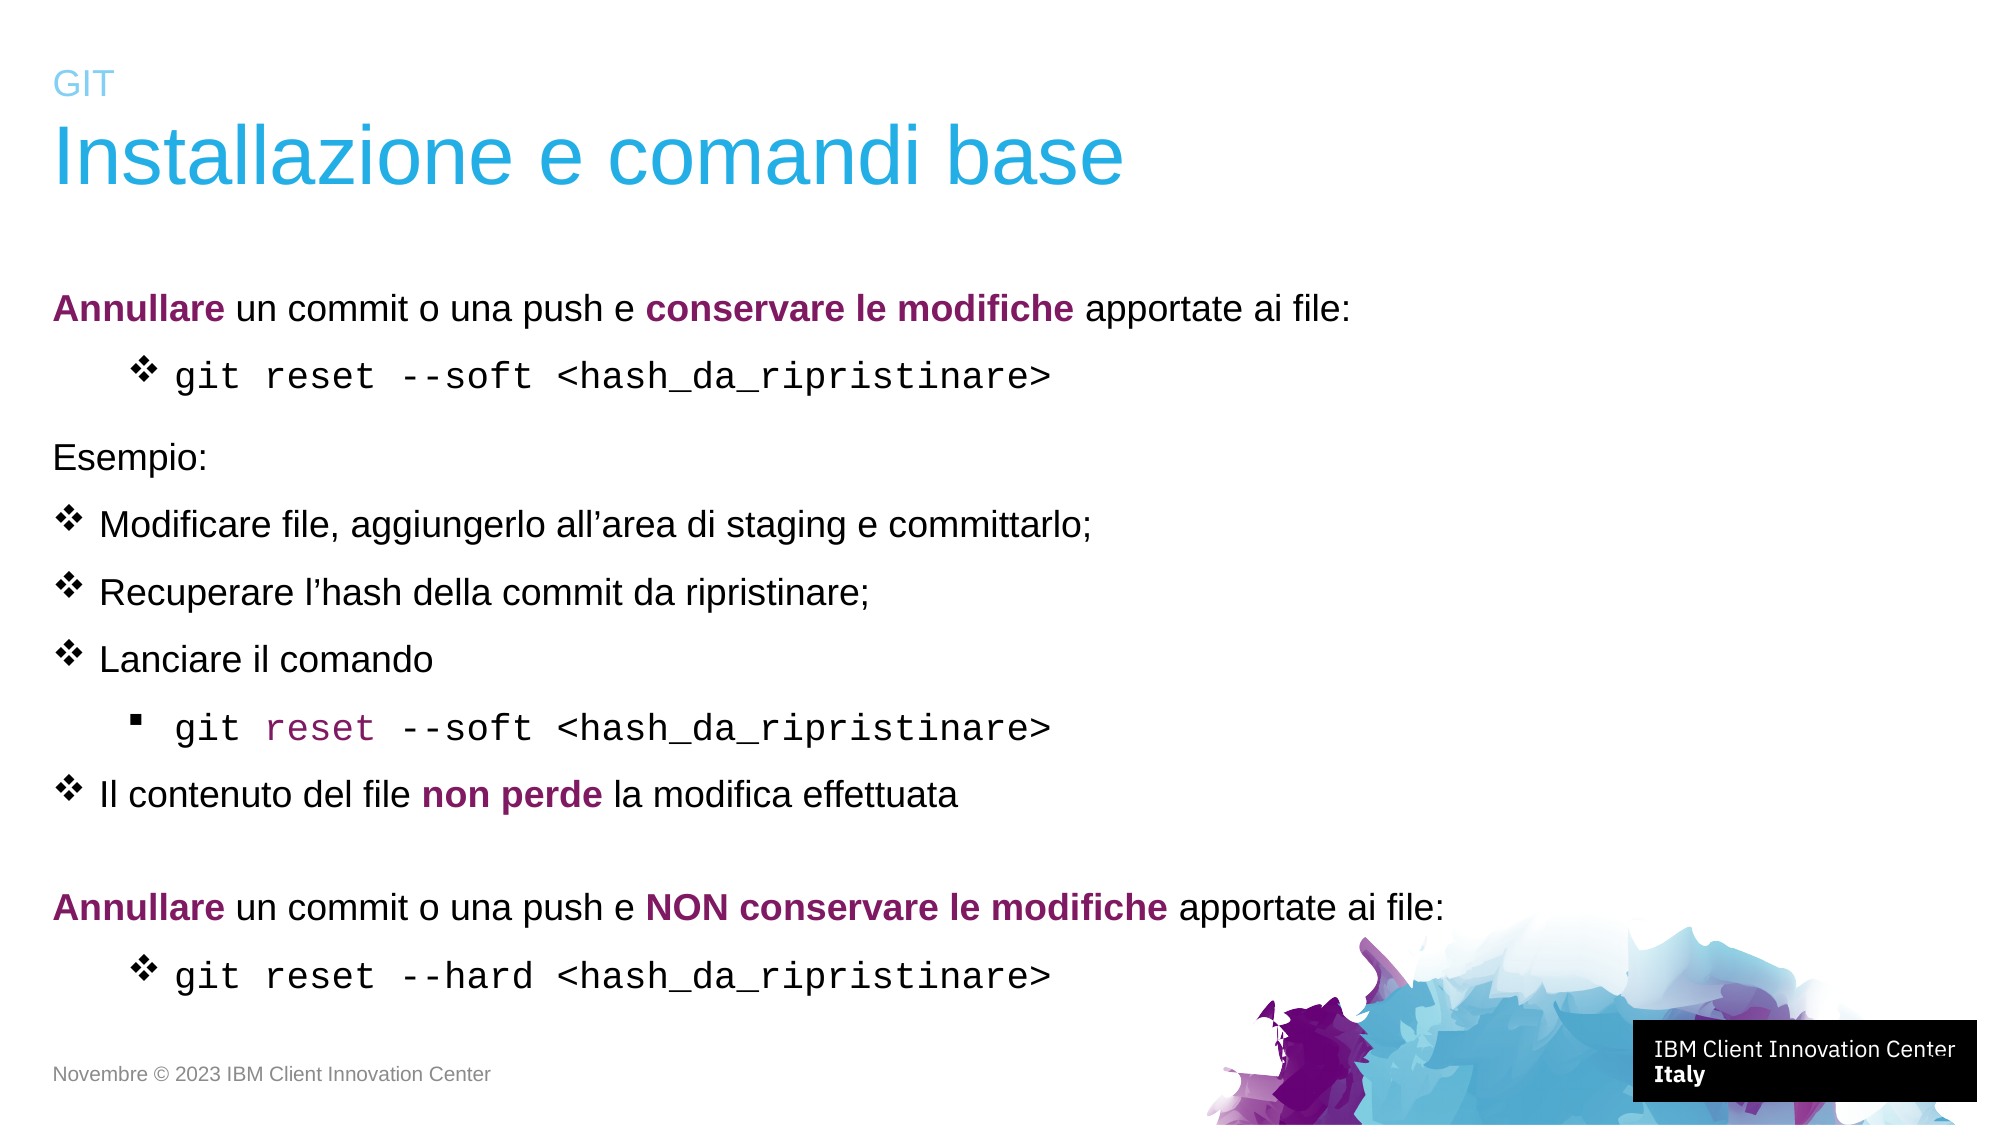

GIT
# Installazione e comandi base
Annullare un commit o una push e conservare le modifiche apportate ai file:
git reset --soft <hash_da_ripristinare>
Esempio:
Modificare file, aggiungerlo all’area di staging e committarlo;
Recuperare l’hash della commit da ripristinare;
Lanciare il comando
git reset --soft <hash_da_ripristinare>
Il contenuto del file non perde la modifica effettuata
Annullare un commit o una push e NON conservare le modifiche apportate ai file:
git reset --hard <hash_da_ripristinare>
25
Novembre © 2023 IBM Client Innovation Center